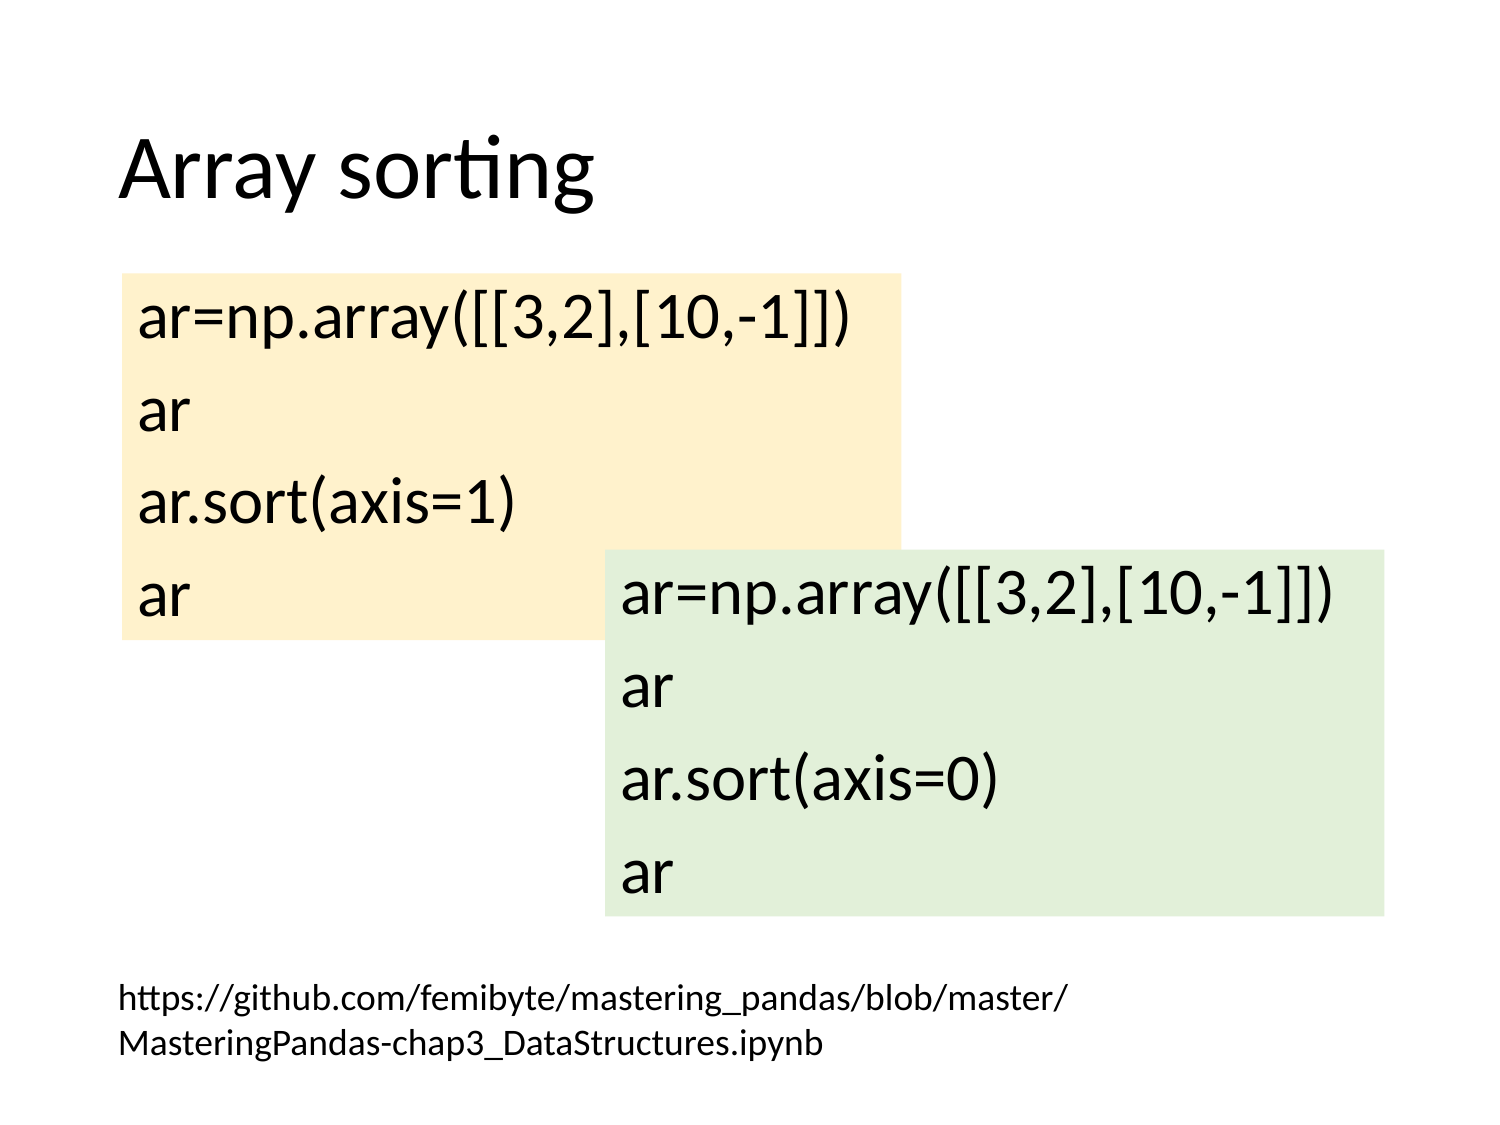

# Array sorting
ar=np.array([[3,2],[10,-1]])
ar
ar.sort(axis=1)
ar

ar=np.array([[3,2],[10,-1]])
ar
ar.sort(axis=0)
ar

https://github.com/femibyte/mastering_pandas/blob/master/MasteringPandas-chap3_DataStructures.ipynb